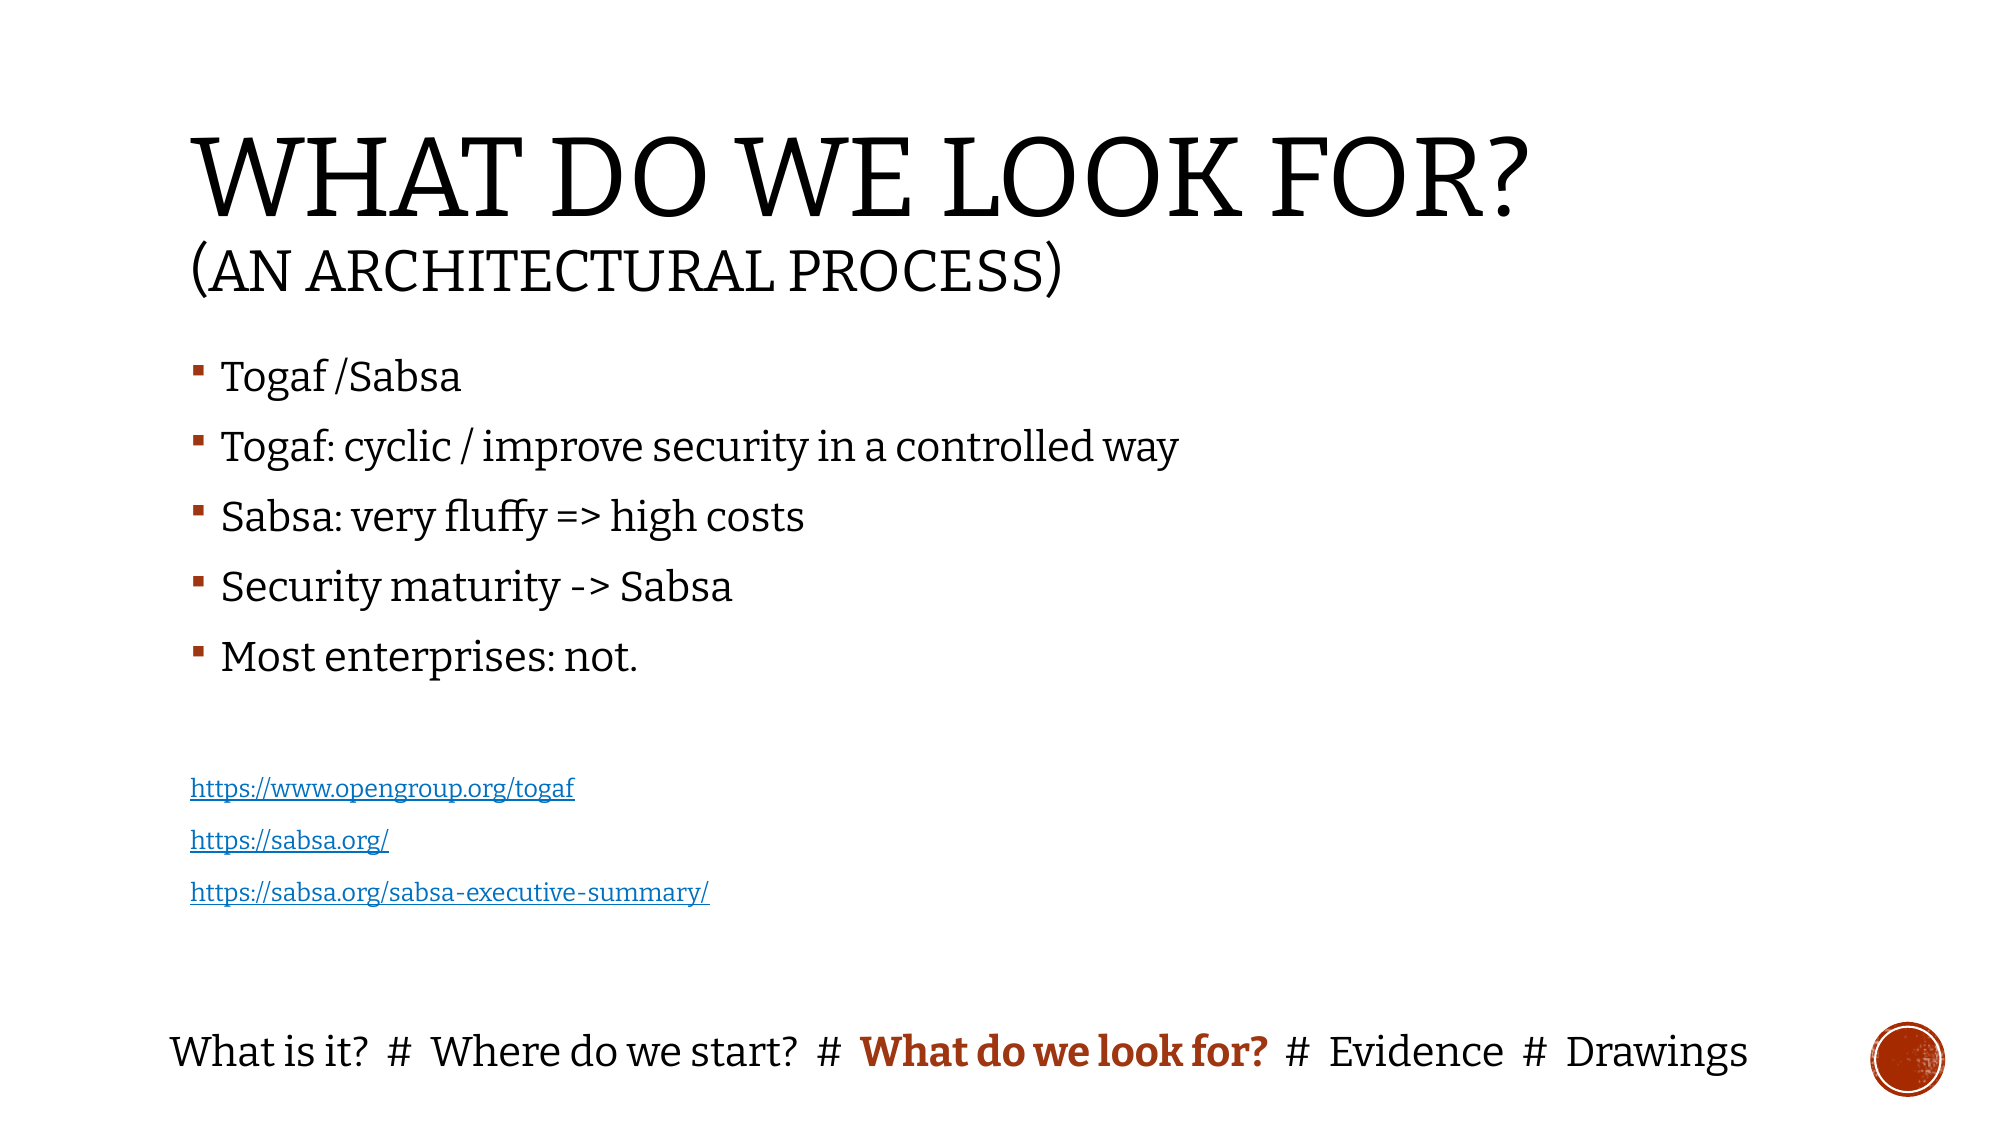

# What do we look for? (an architectural process)
Togaf /Sabsa
Togaf: cyclic / improve security in a controlled way
Sabsa: very fluffy => high costs
Security maturity -> Sabsa
Most enterprises: not.

https://www.opengroup.org/togaf
https://sabsa.org/
https://sabsa.org/sabsa-executive-summary/

What is it?  #  Where do we start?  #  What do we look for?  #  Evidence  #  Drawings